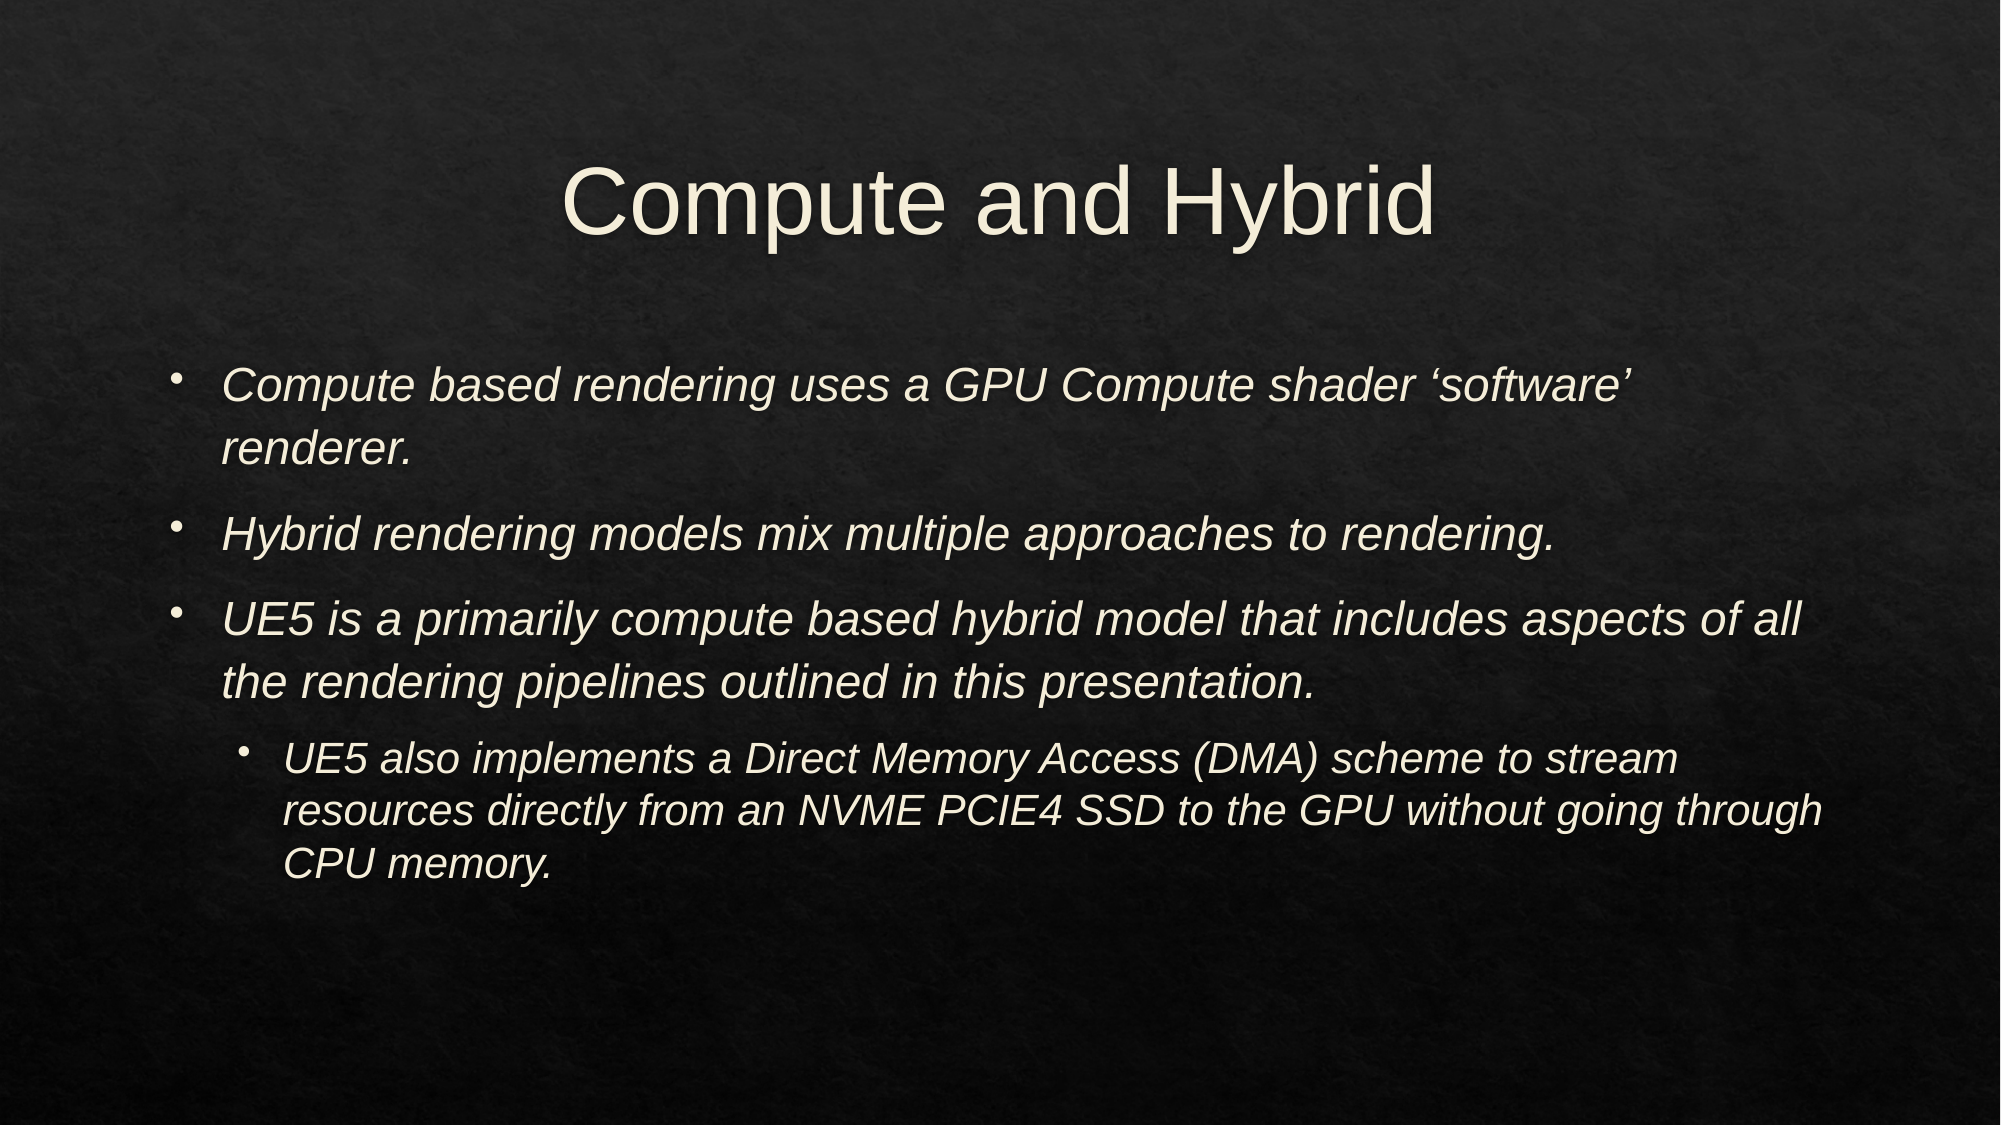

# Compute and Hybrid
Compute based rendering uses a GPU Compute shader ‘software’ renderer.
Hybrid rendering models mix multiple approaches to rendering.
UE5 is a primarily compute based hybrid model that includes aspects of all the rendering pipelines outlined in this presentation.
UE5 also implements a Direct Memory Access (DMA) scheme to stream resources directly from an NVME PCIE4 SSD to the GPU without going through CPU memory.